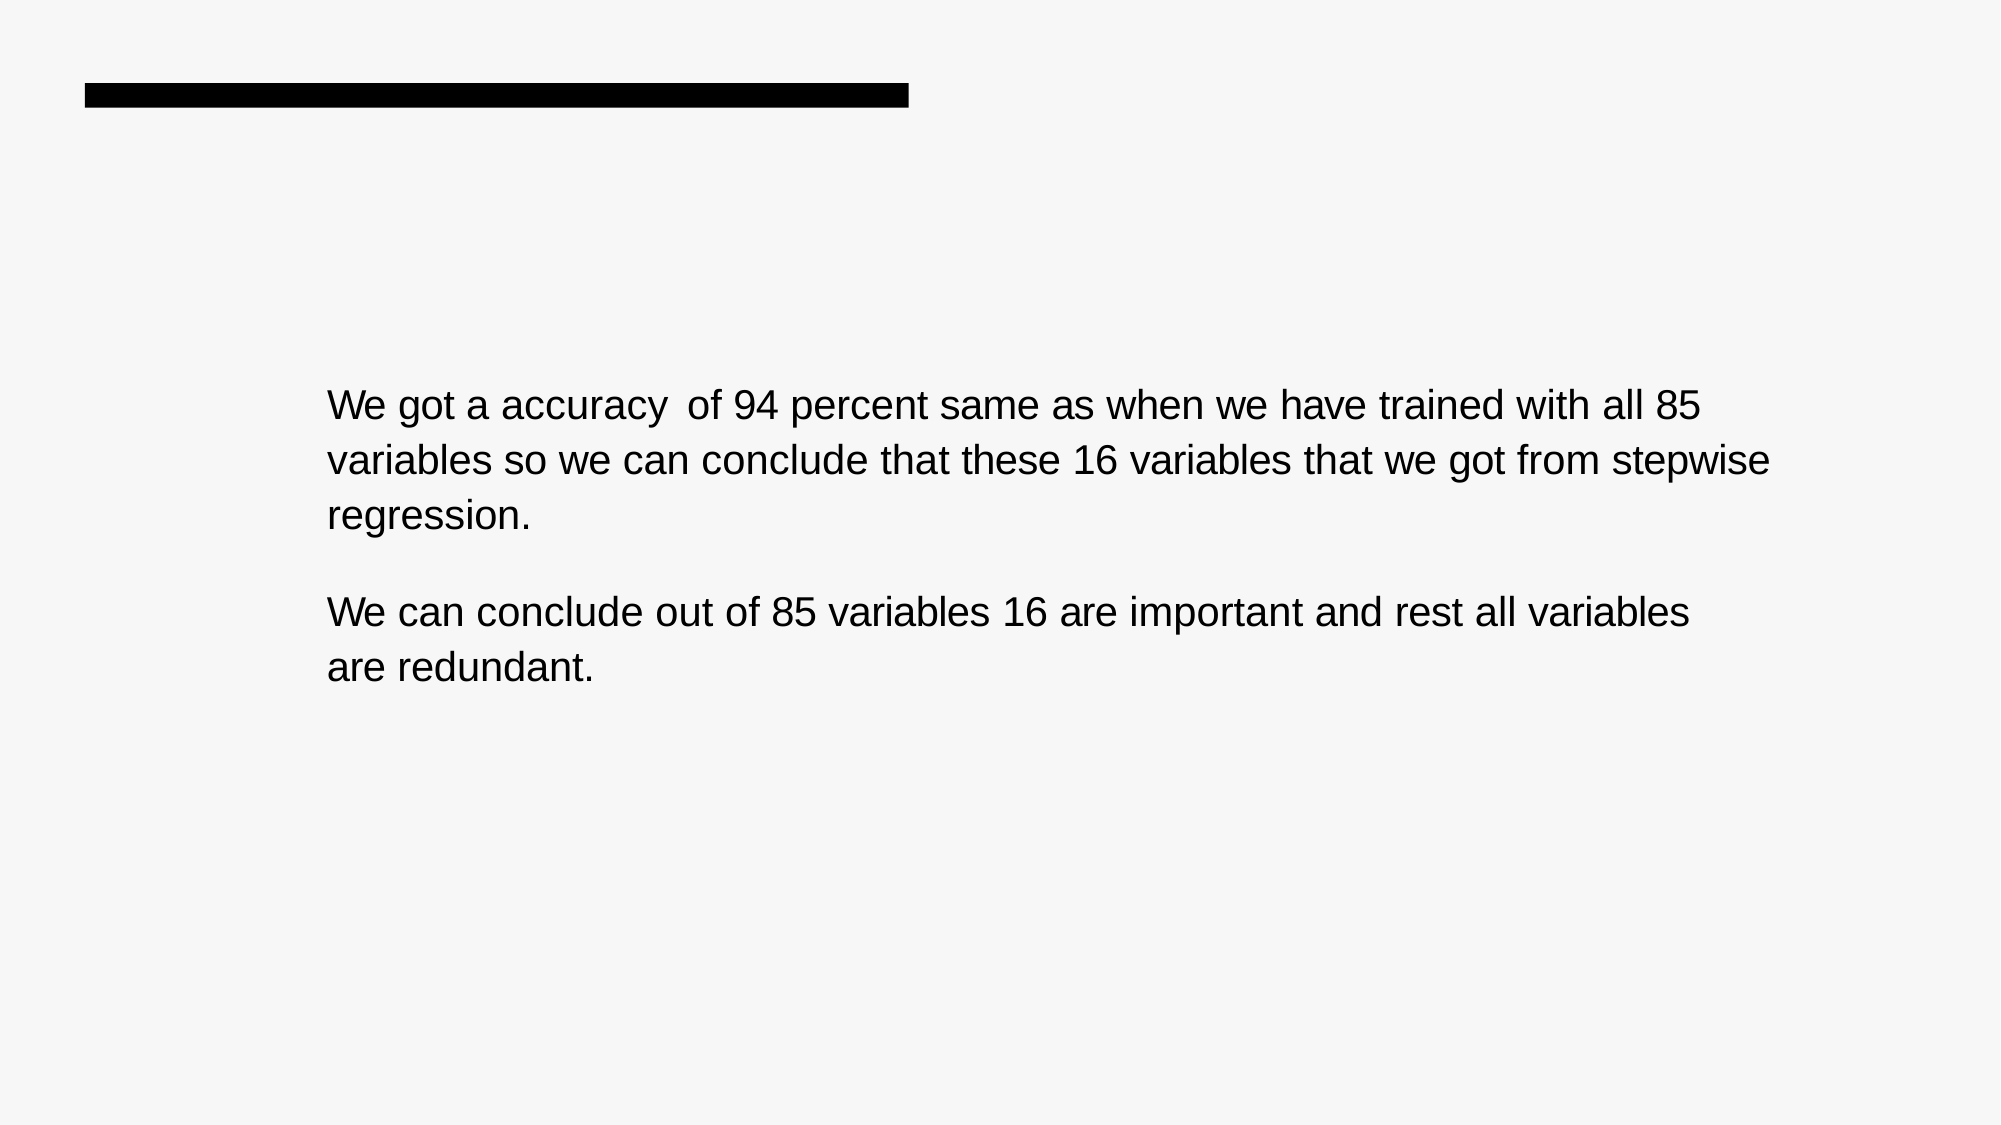

# We got a accuracy of 94 percent same as when we have trained with all 85 variables so we can conclude that these 16 variables that we got from stepwise regression.
We can conclude out of 85 variables 16 are important and rest all variables are redundant.